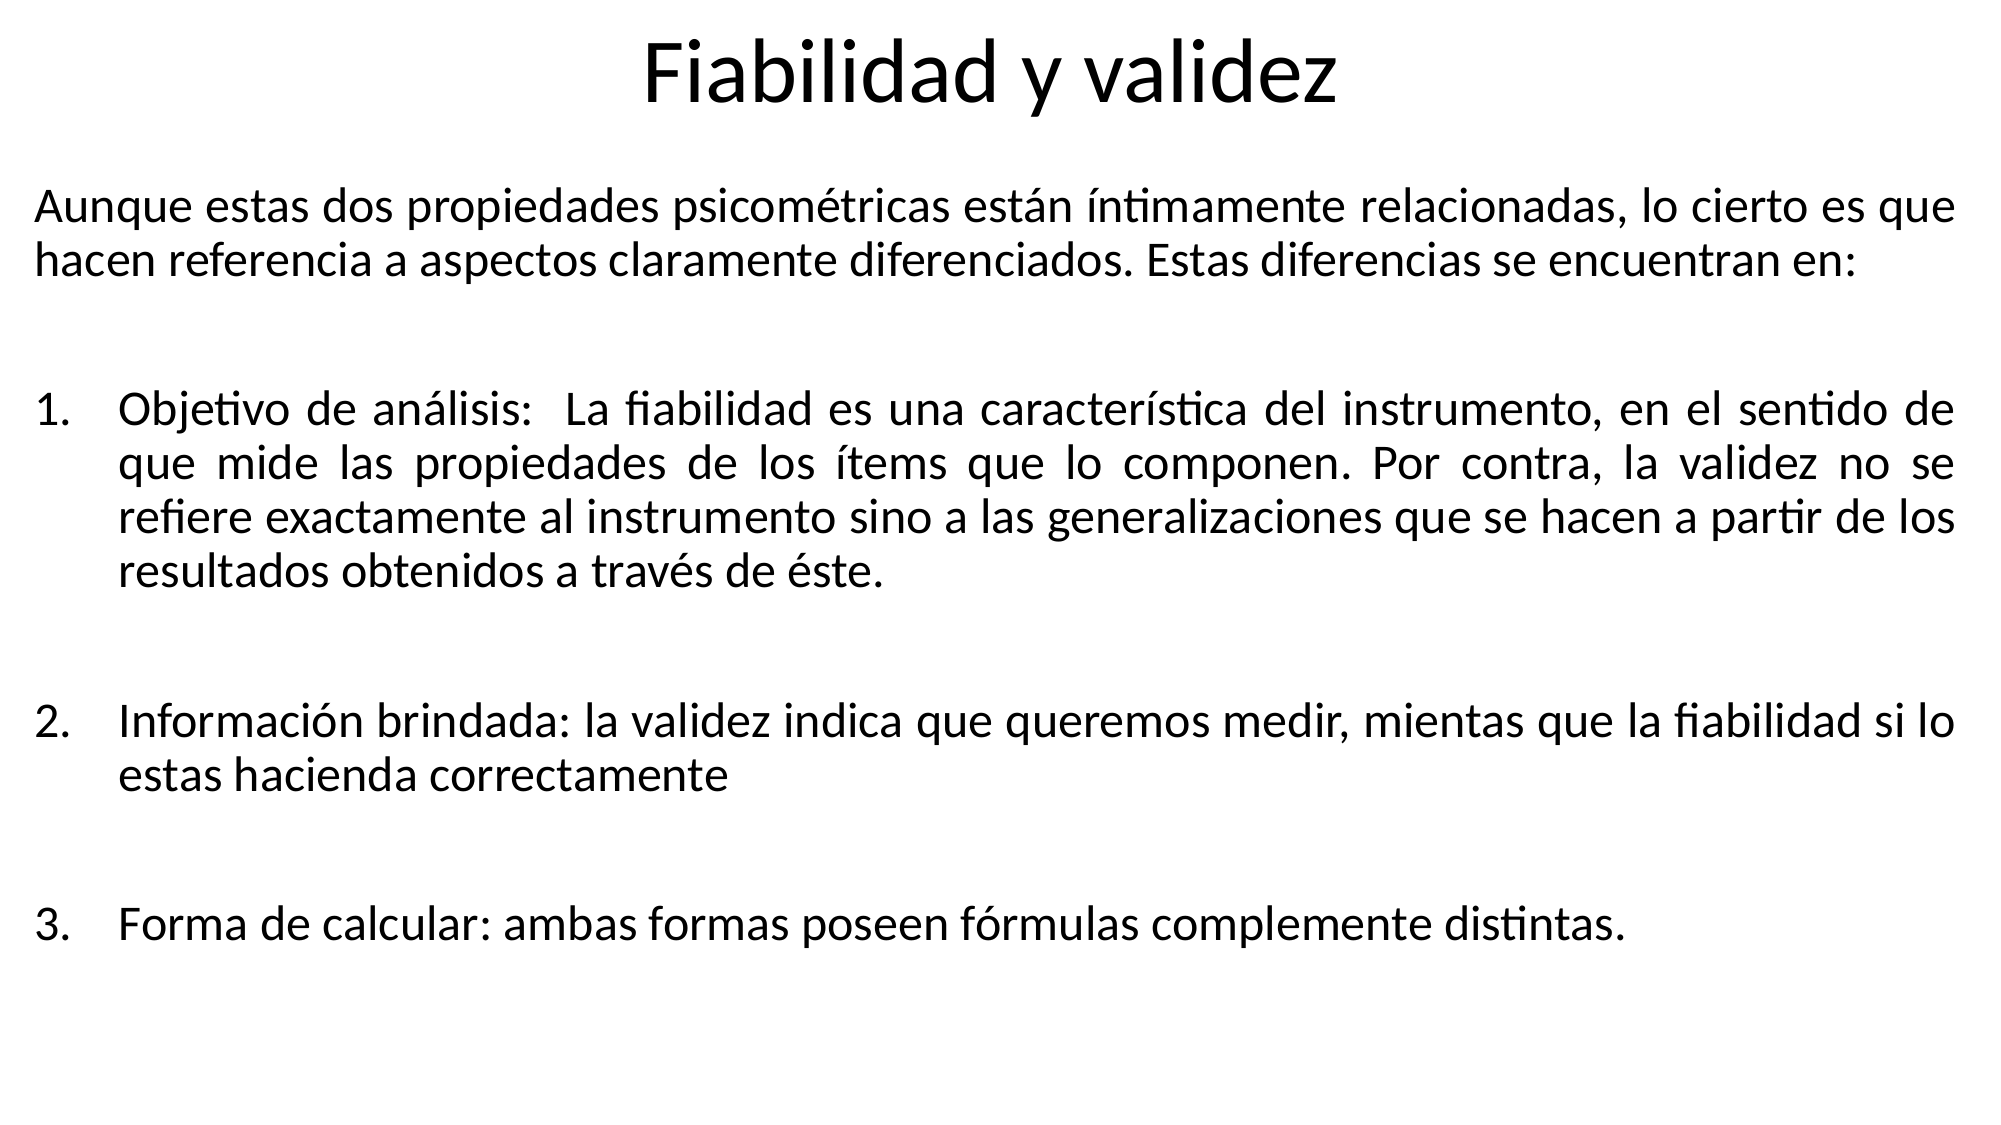

# Fiabilidad y validez
Aunque estas dos propiedades psicométricas están íntimamente relacionadas, lo cierto es que hacen referencia a aspectos claramente diferenciados. Estas diferencias se encuentran en:

Objetivo de análisis:  La fiabilidad es una característica del instrumento, en el sentido de que mide las propiedades de los ítems que lo componen. Por contra, la validez no se refiere exactamente al instrumento sino a las generalizaciones que se hacen a partir de los resultados obtenidos a través de éste.

Información brindada: la validez indica que queremos medir, mientas que la fiabilidad si lo estas hacienda correctamente

Forma de calcular: ambas formas poseen fórmulas complemente distintas.